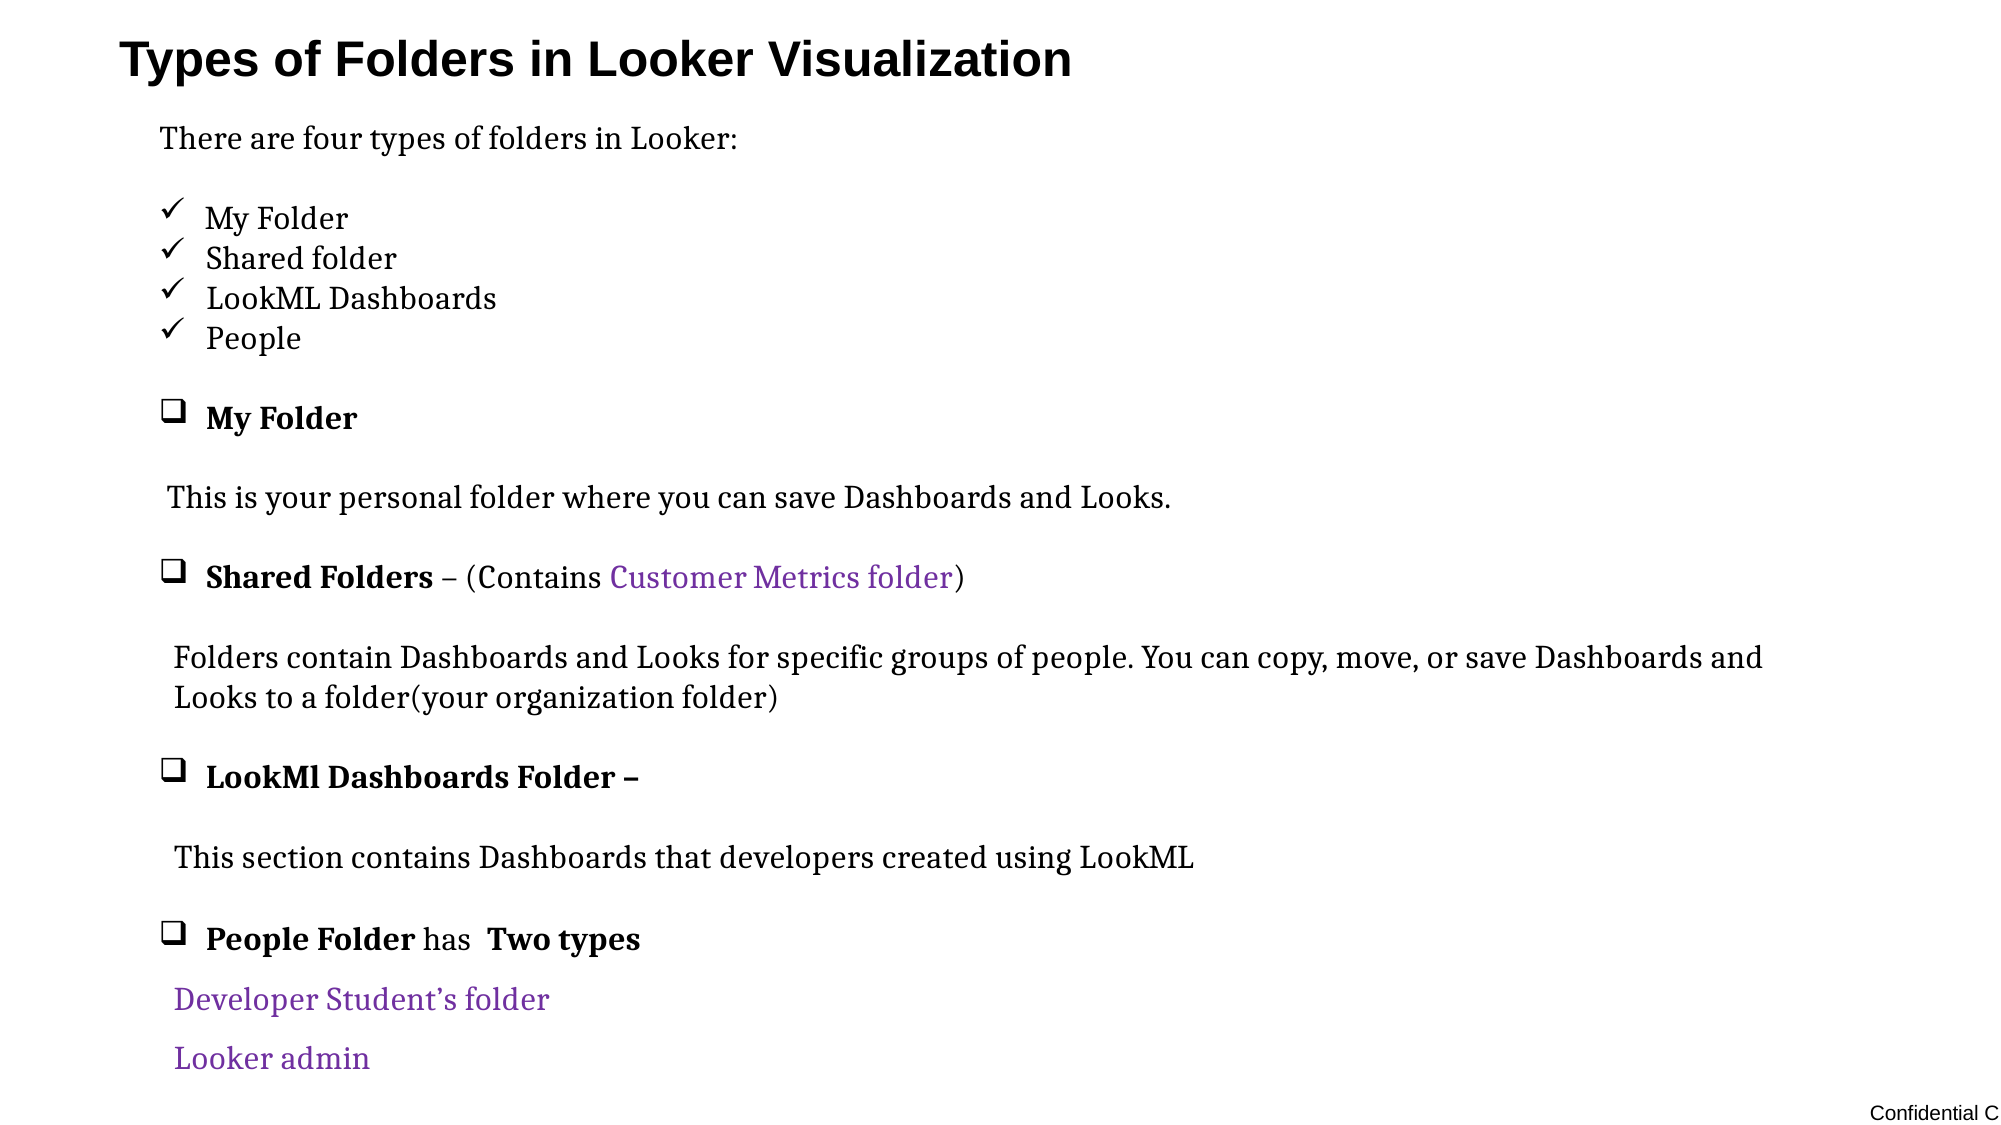

Types of Folders in Looker Visualization
There are four types of folders in Looker:

My Folder
Shared folder
LookML Dashboards
People

My Folder

 This is your personal folder where you can save Dashboards and Looks.

Shared Folders – (Contains Customer Metrics folder)

  Folders contain Dashboards and Looks for specific groups of people. You can copy, move, or save Dashboards and
  Looks to a folder(your organization folder)

LookMl Dashboards Folder –

  This section contains Dashboards that developers created using LookML

People Folder has  Two types
  Developer Student’s folder
  Looker admin